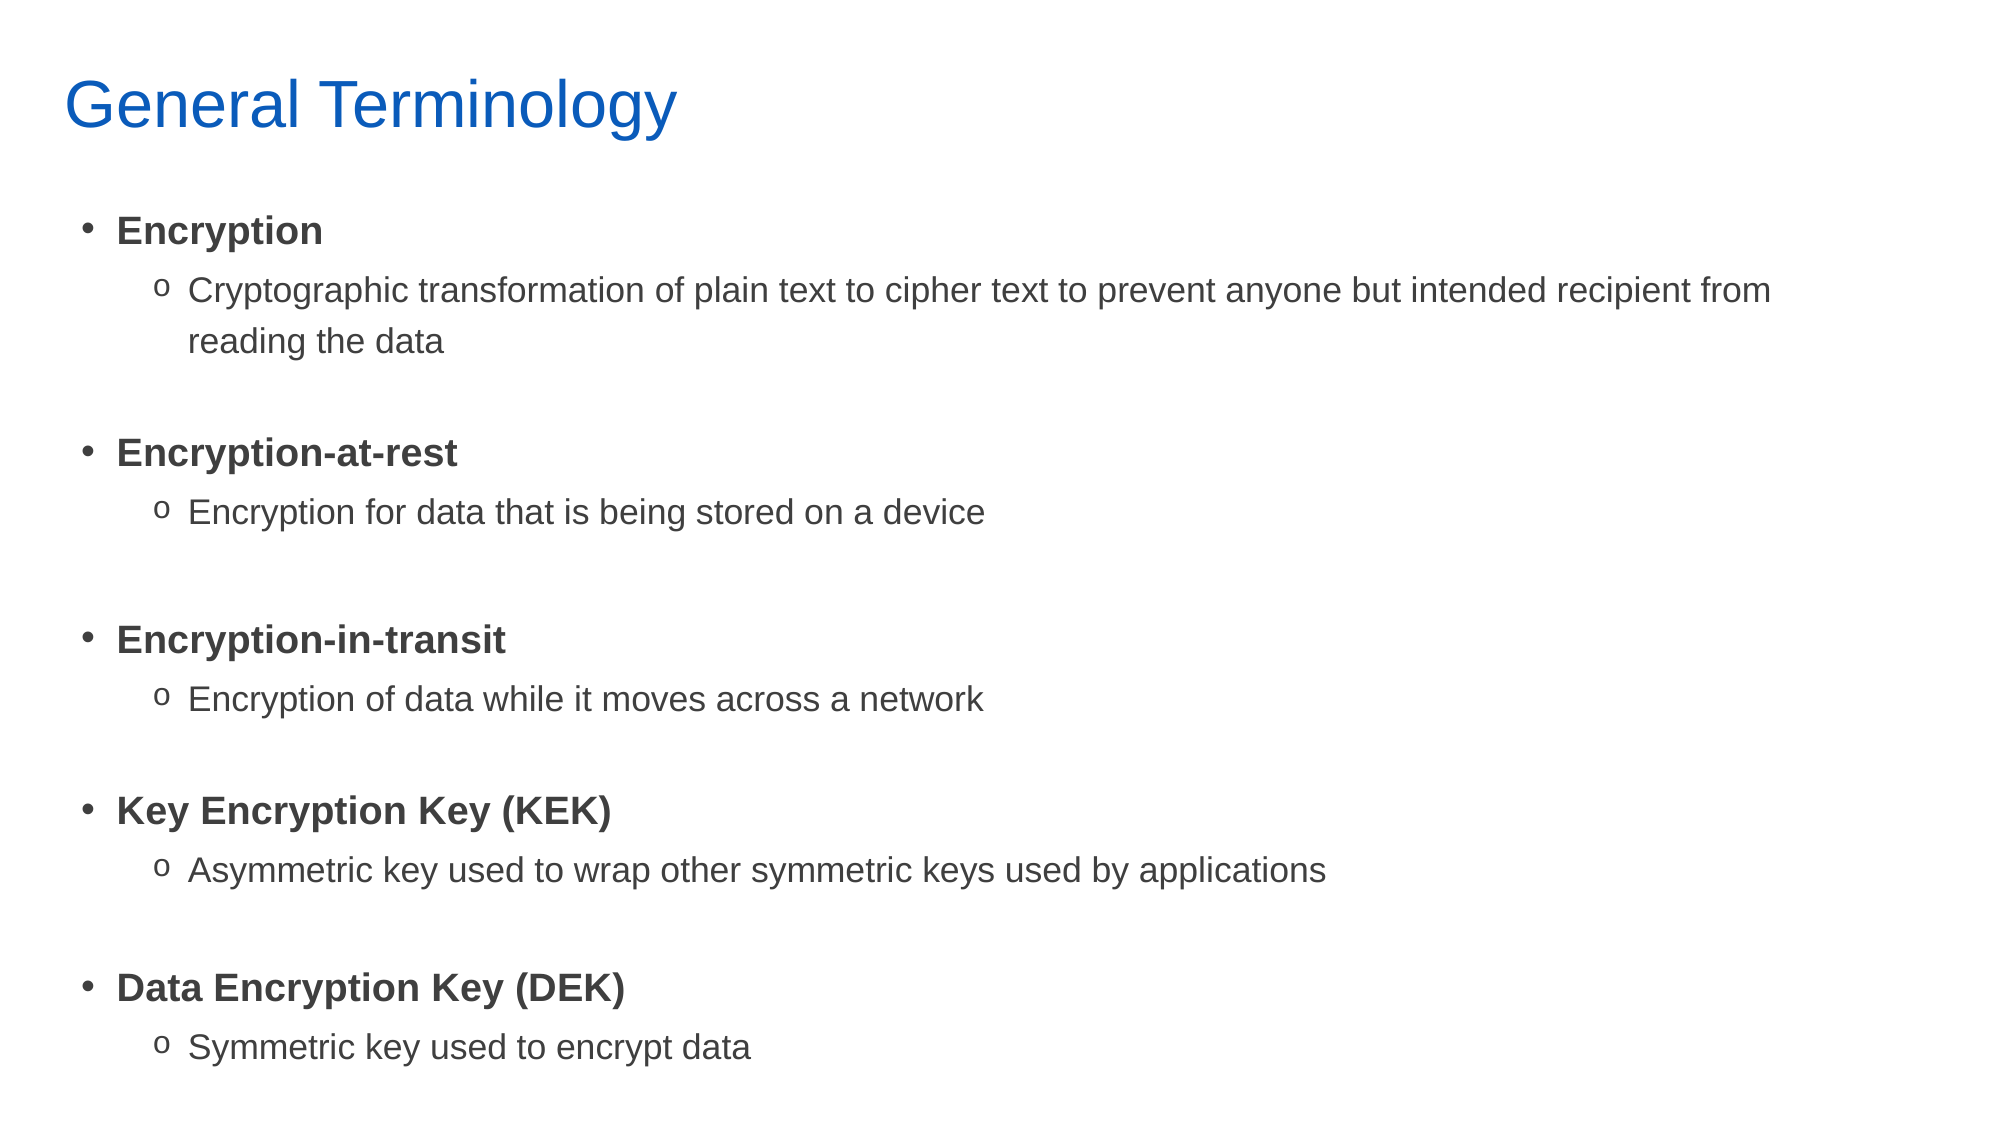

# General Terminology
Encryption
Cryptographic transformation of plain text to cipher text to prevent anyone but intended recipient from reading the data
Encryption-at-rest
Encryption for data that is being stored on a device

Encryption-in-transit
Encryption of data while it moves across a network
Key Encryption Key (KEK)
Asymmetric key used to wrap other symmetric keys used by applications

Data Encryption Key (DEK)
Symmetric key used to encrypt data